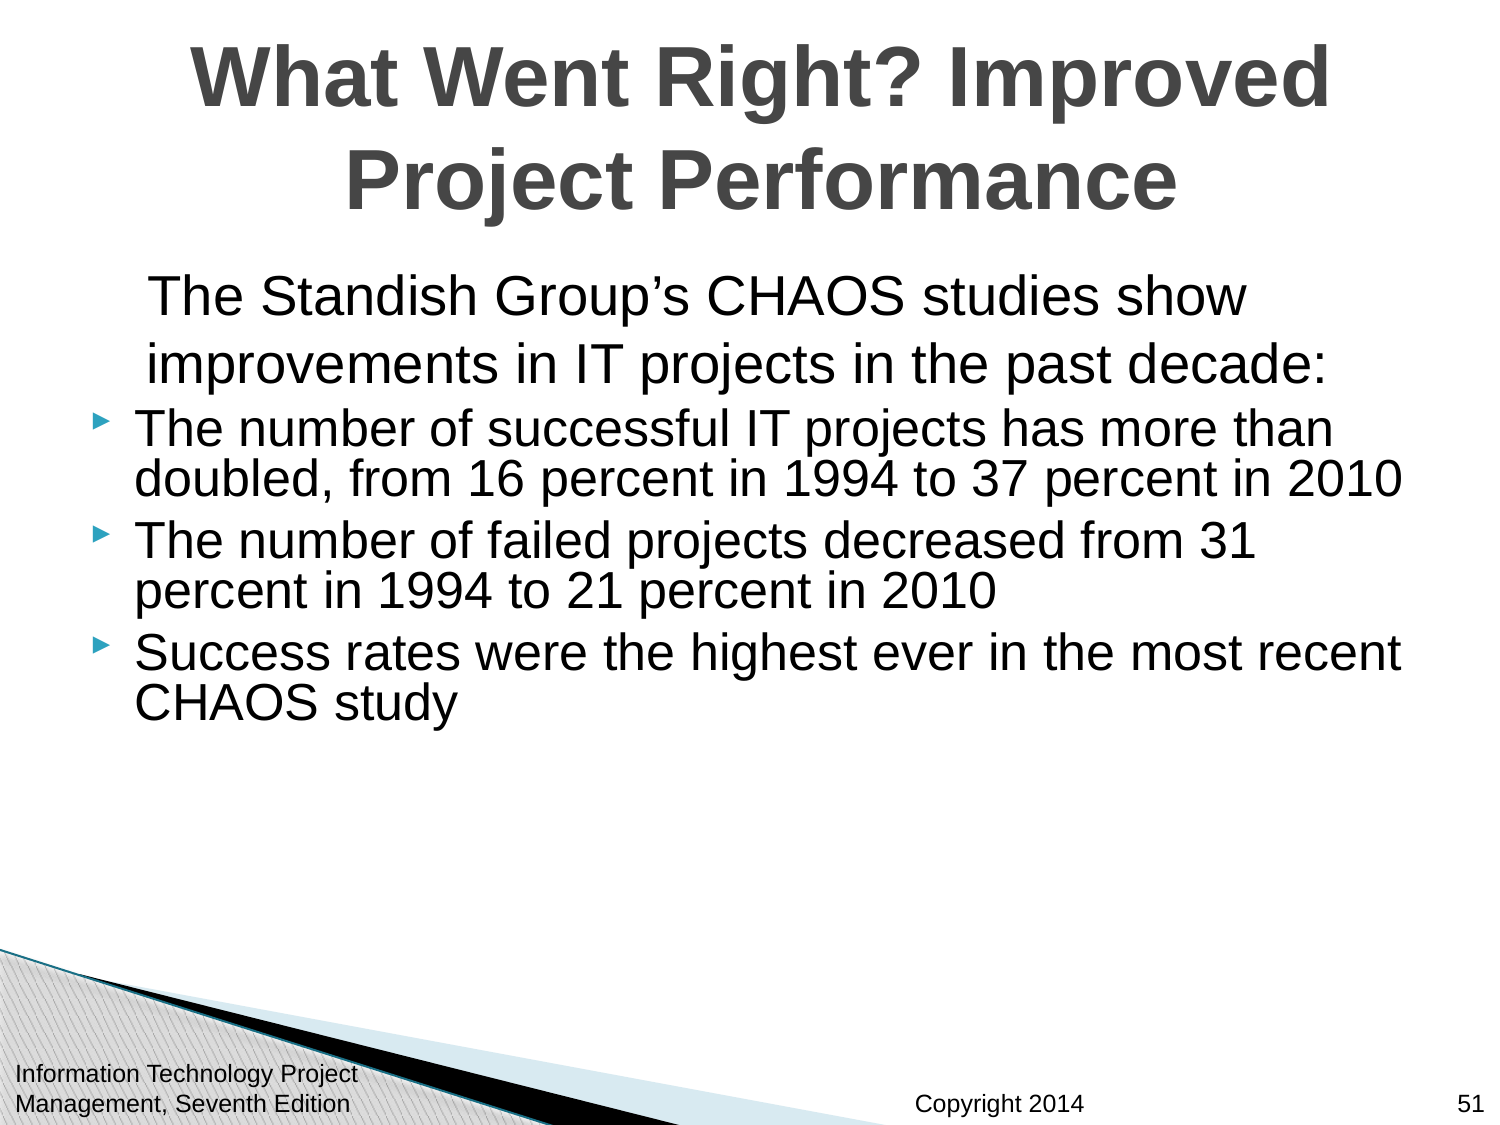

What Went Right? Improved Project Performance
    The Standish Group’s CHAOS studies show improvements in IT projects in the past decade:
The number of successful IT projects has more than doubled, from 16 percent in 1994 to 37 percent in 2010
The number of failed projects decreased from 31 percent in 1994 to 21 percent in 2010
Success rates were the highest ever in the most recent CHAOS study

Information Technology Project Management, Seventh Edition
51